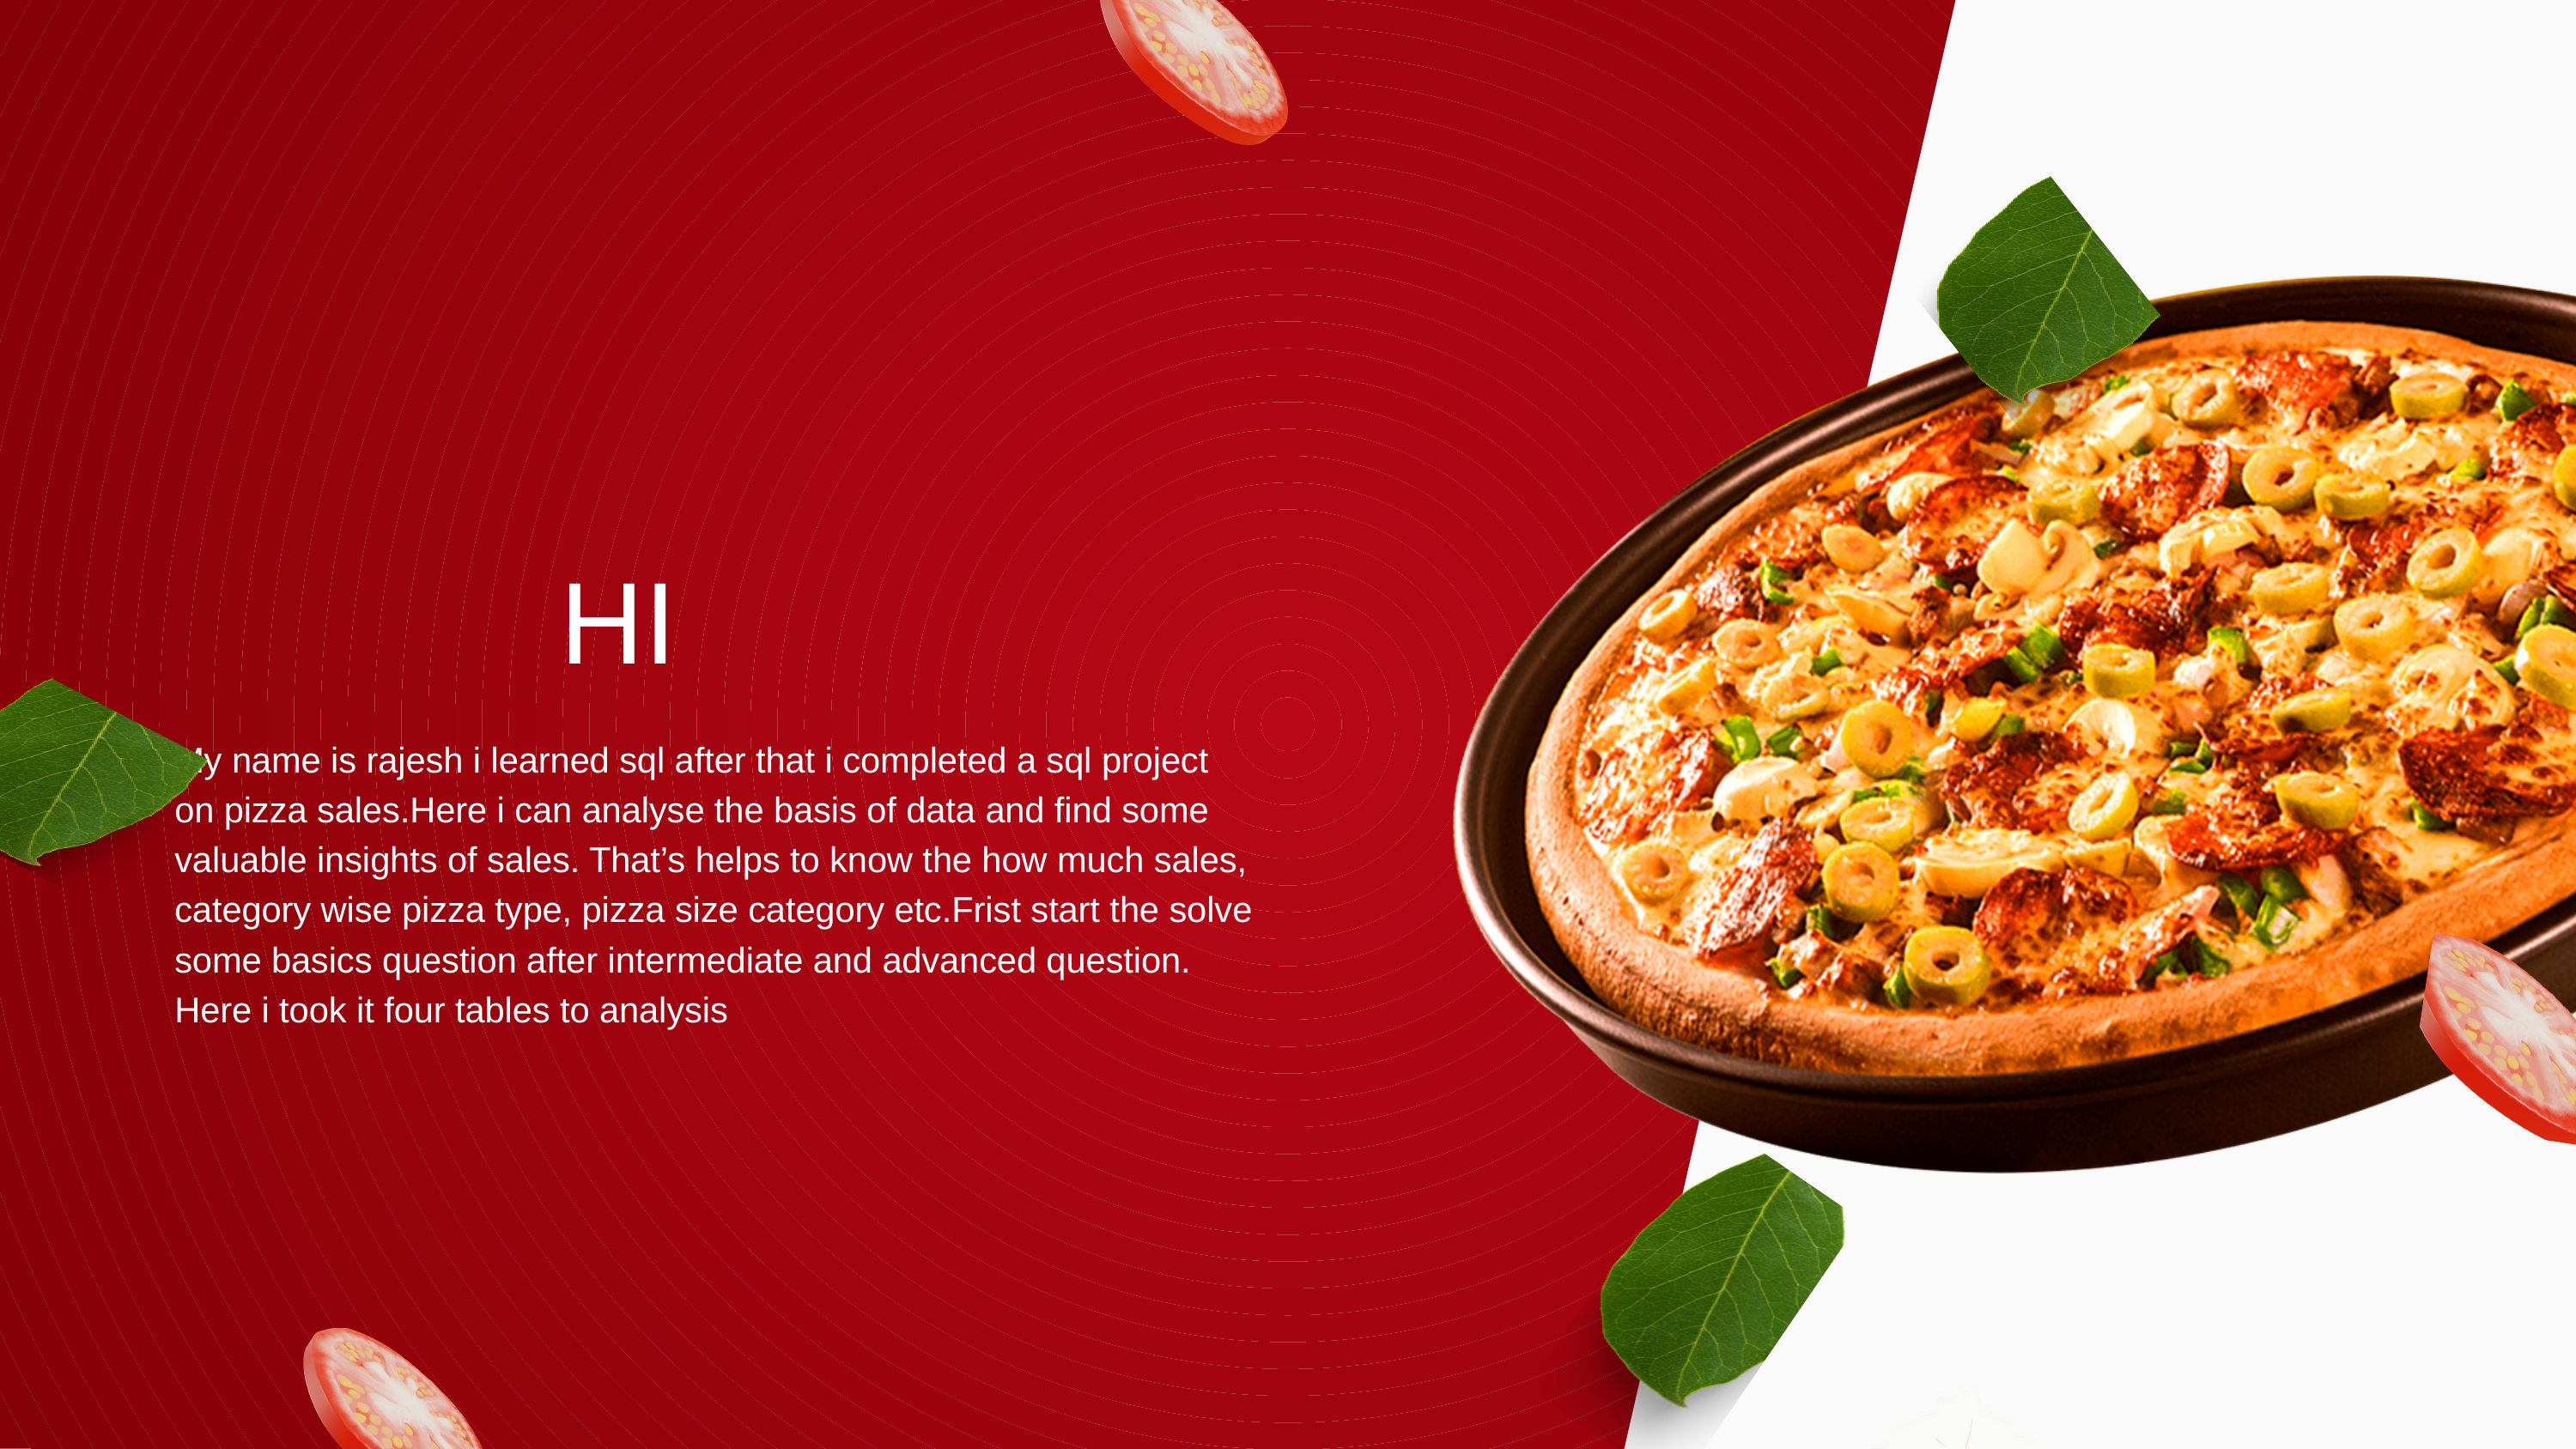

HI

My name is rajesh i learned sql after that i completed a sql project
on pizza sales.Here i can analyse the basis of data and find some
valuable insights of sales. That’s helps to know the how much sales,
category wise pizza type, pizza size category etc.Frist start the solve
some basics question after intermediate and advanced question.
Here i took it four tables to analysis